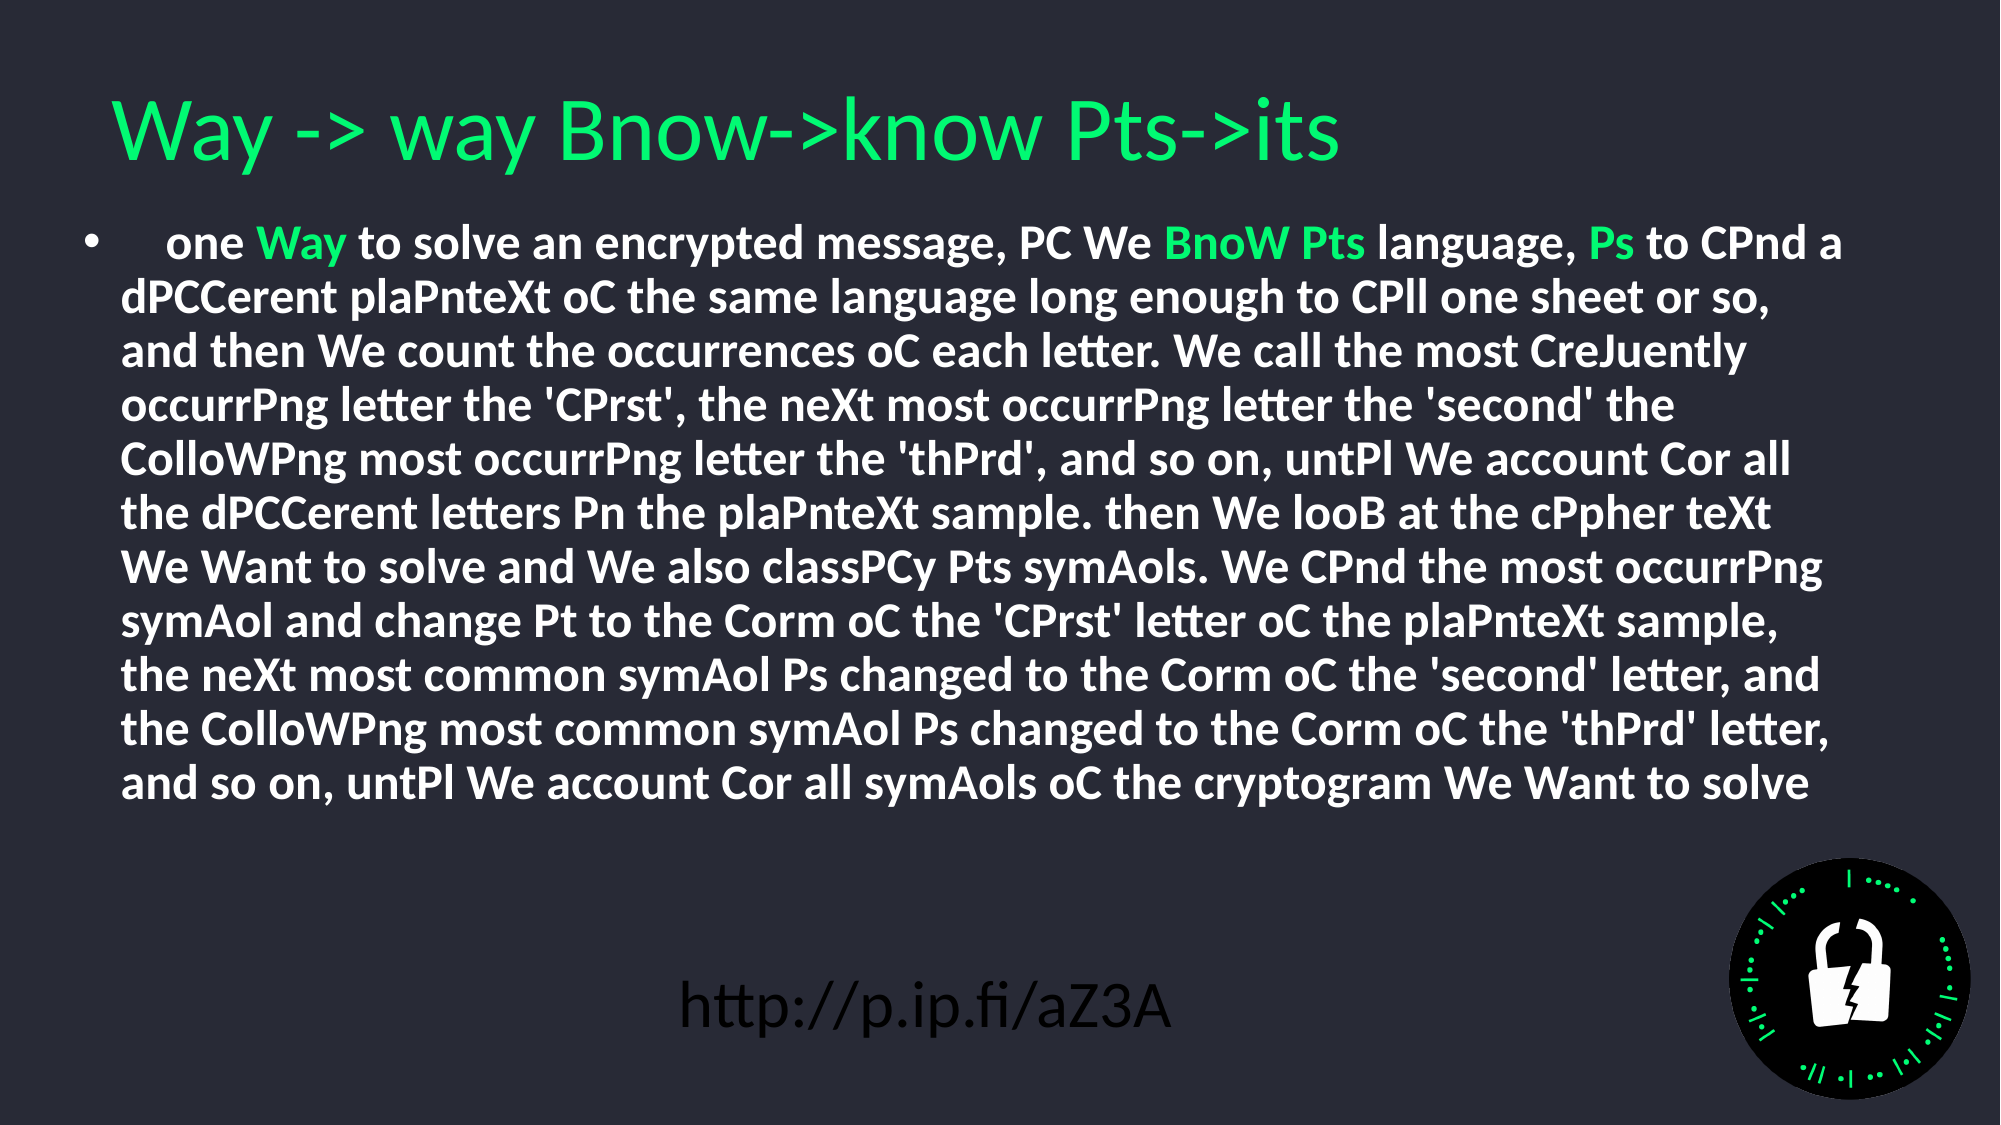

# Way -> way Bnow->know Pts->its
    one Way to solve an encrypted message, PC We BnoW Pts language, Ps to CPnd a dPCCerent plaPnteXt oC the same language long enough to CPll one sheet or so, and then We count the occurrences oC each letter. We call the most CreJuently occurrPng letter the 'CPrst', the neXt most occurrPng letter the 'second' the ColloWPng most occurrPng letter the 'thPrd', and so on, untPl We account Cor all the dPCCerent letters Pn the plaPnteXt sample. then We looB at the cPpher teXt We Want to solve and We also classPCy Pts symAols. We CPnd the most occurrPng symAol and change Pt to the Corm oC the 'CPrst' letter oC the plaPnteXt sample, the neXt most common symAol Ps changed to the Corm oC the 'second' letter, and the ColloWPng most common symAol Ps changed to the Corm oC the 'thPrd' letter, and so on, untPl We account Cor all symAols oC the cryptogram We Want to solve
   http://p.ip.fi/aZ3A